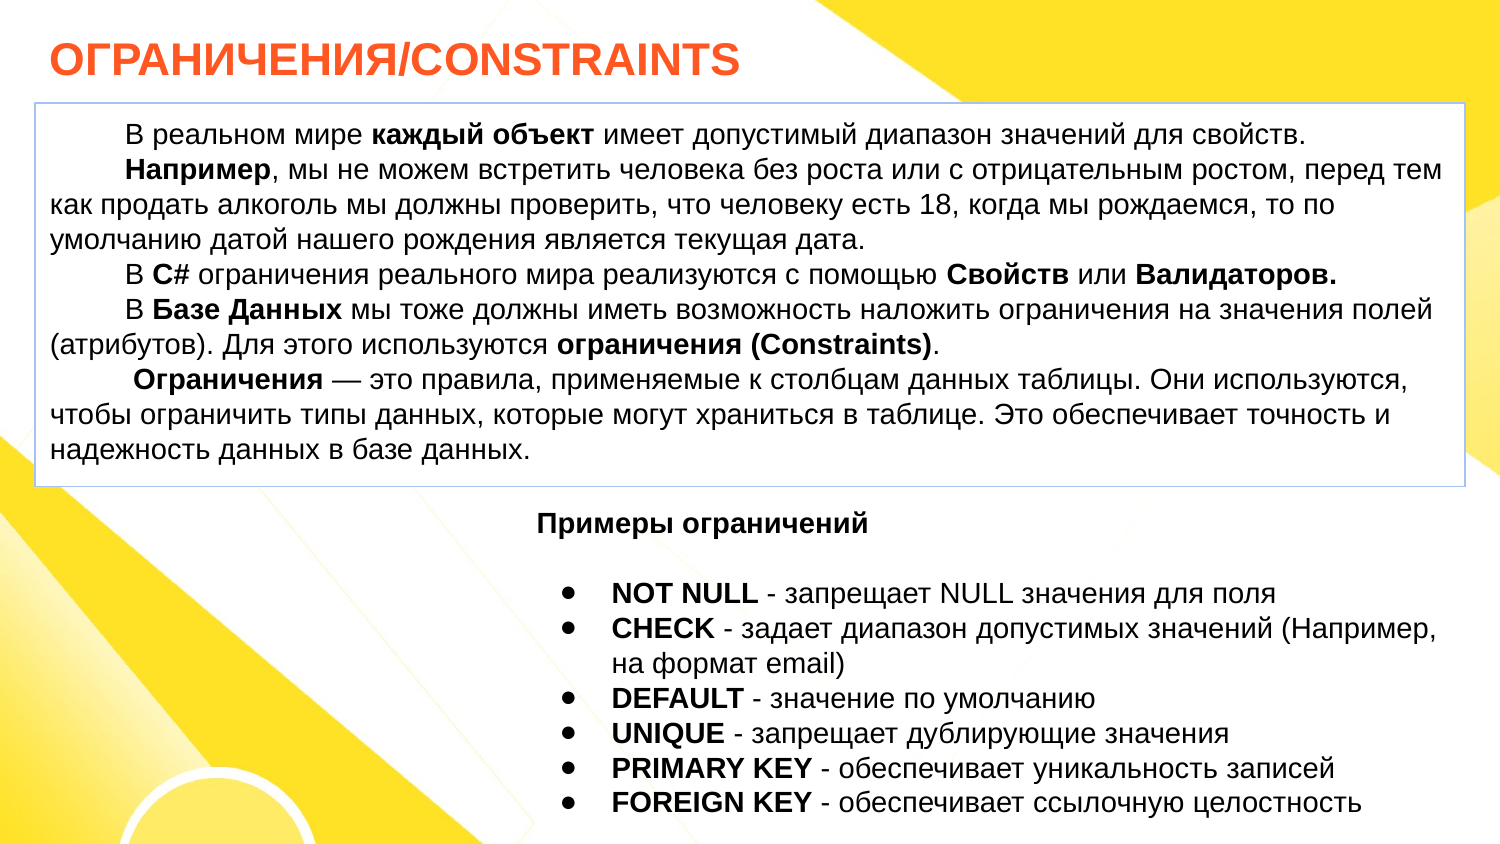

ОГРАНИЧЕНИЯ/CONSTRAINTS
В реальном мире каждый объект имеет допустимый диапазон значений для свойств.
Например, мы не можем встретить человека без роста или с отрицательным ростом, перед тем как продать алкоголь мы должны проверить, что человеку есть 18, когда мы рождаемся, то по умолчанию датой нашего рождения является текущая дата.
В С# ограничения реального мира реализуются с помощью Свойств или Валидаторов.
В Базе Данных мы тоже должны иметь возможность наложить ограничения на значения полей (атрибутов). Для этого используются ограничения (Constraints).
 Ограничения — это правила, применяемые к столбцам данных таблицы. Они используются, чтобы ограничить типы данных, которые могут храниться в таблице. Это обеспечивает точность и надежность данных в базе данных.

Примеры ограничений

NOT NULL - запрещает NULL значения для поля
CHECK - задает диапазон допустимых значений (Например, на формат email)
DEFAULT - значение по умолчанию
UNIQUE - запрещает дублирующие значения
PRIMARY KEY - обеспечивает уникальность записей
FOREIGN KEY - обеспечивает ссылочную целостность